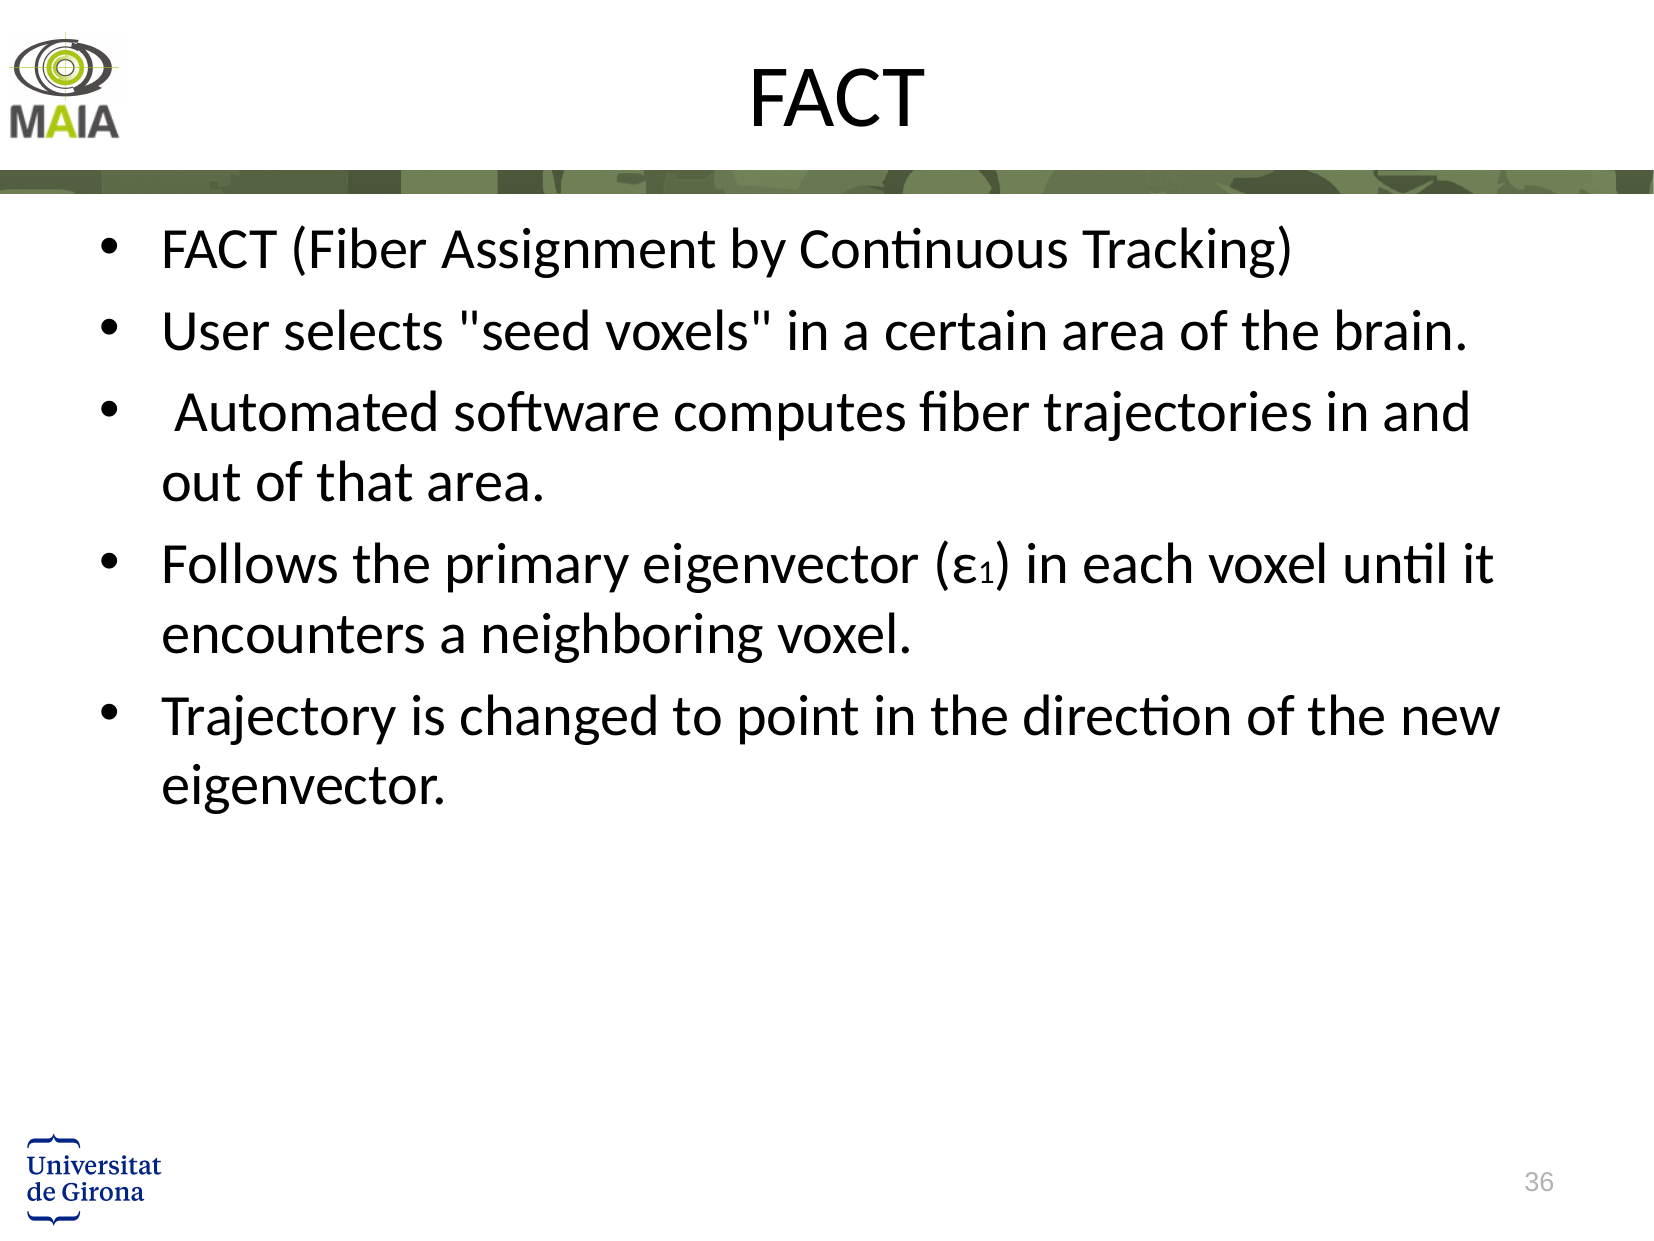

# FACT
FACT (Fiber Assignment by Continuous Tracking)
User selects "seed voxels" in a certain area of the brain.
 Automated software computes fiber trajectories in and out of that area.
Follows the primary eigenvector (ε1) in each voxel until it encounters a neighboring voxel.
Trajectory is changed to point in the direction of the new eigenvector.
36